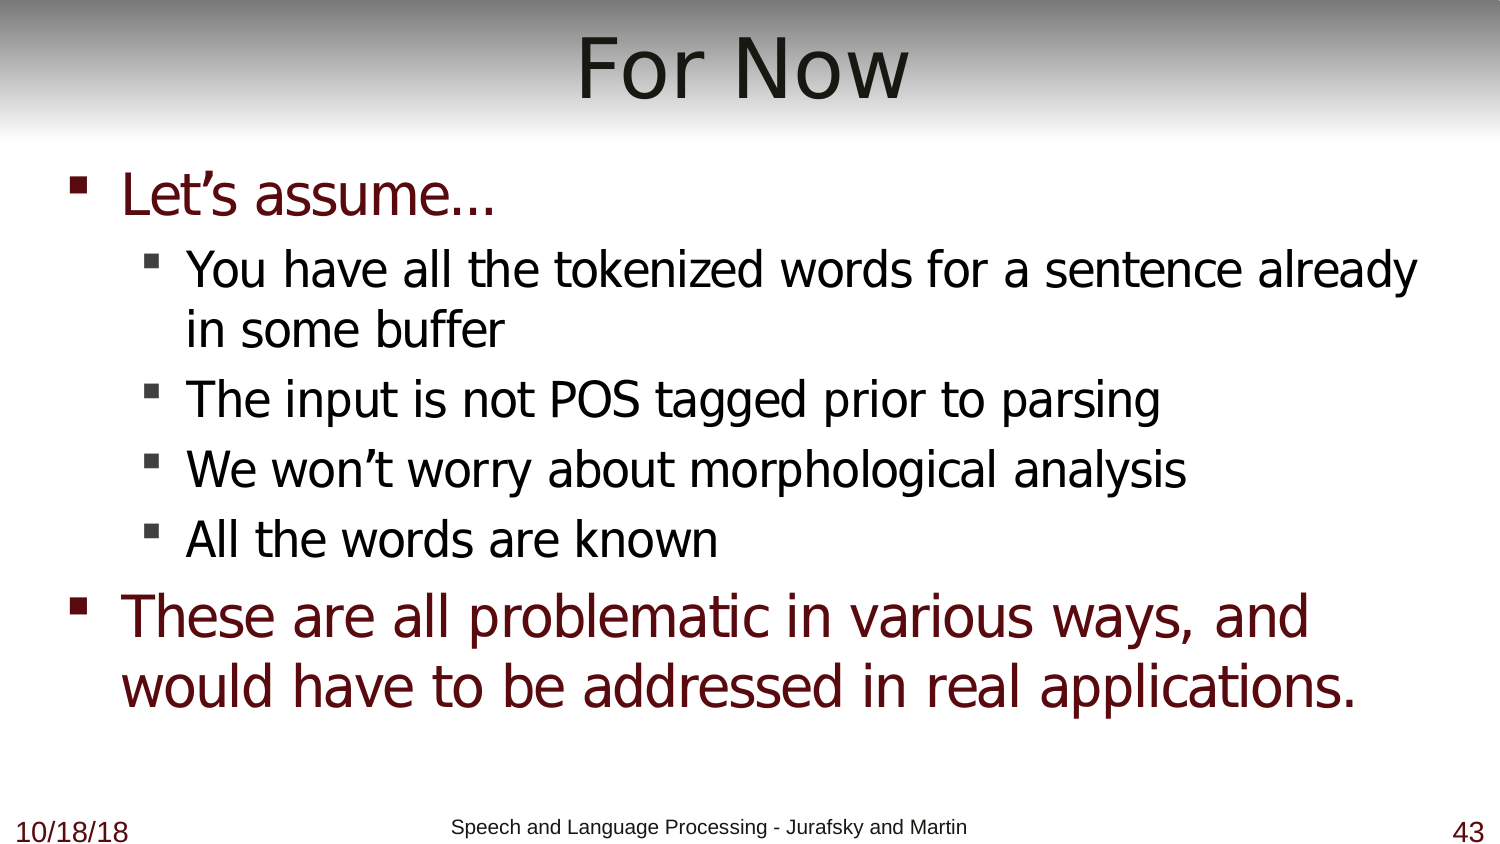

# For Now
Let’s assume…
You have all the tokenized words for a sentence already in some buffer
The input is not POS tagged prior to parsing
We won’t worry about morphological analysis
All the words are known
These are all problematic in various ways, and would have to be addressed in real applications.
10/18/18
                                         Speech and Language Processing - Jurafsky and Martin
43